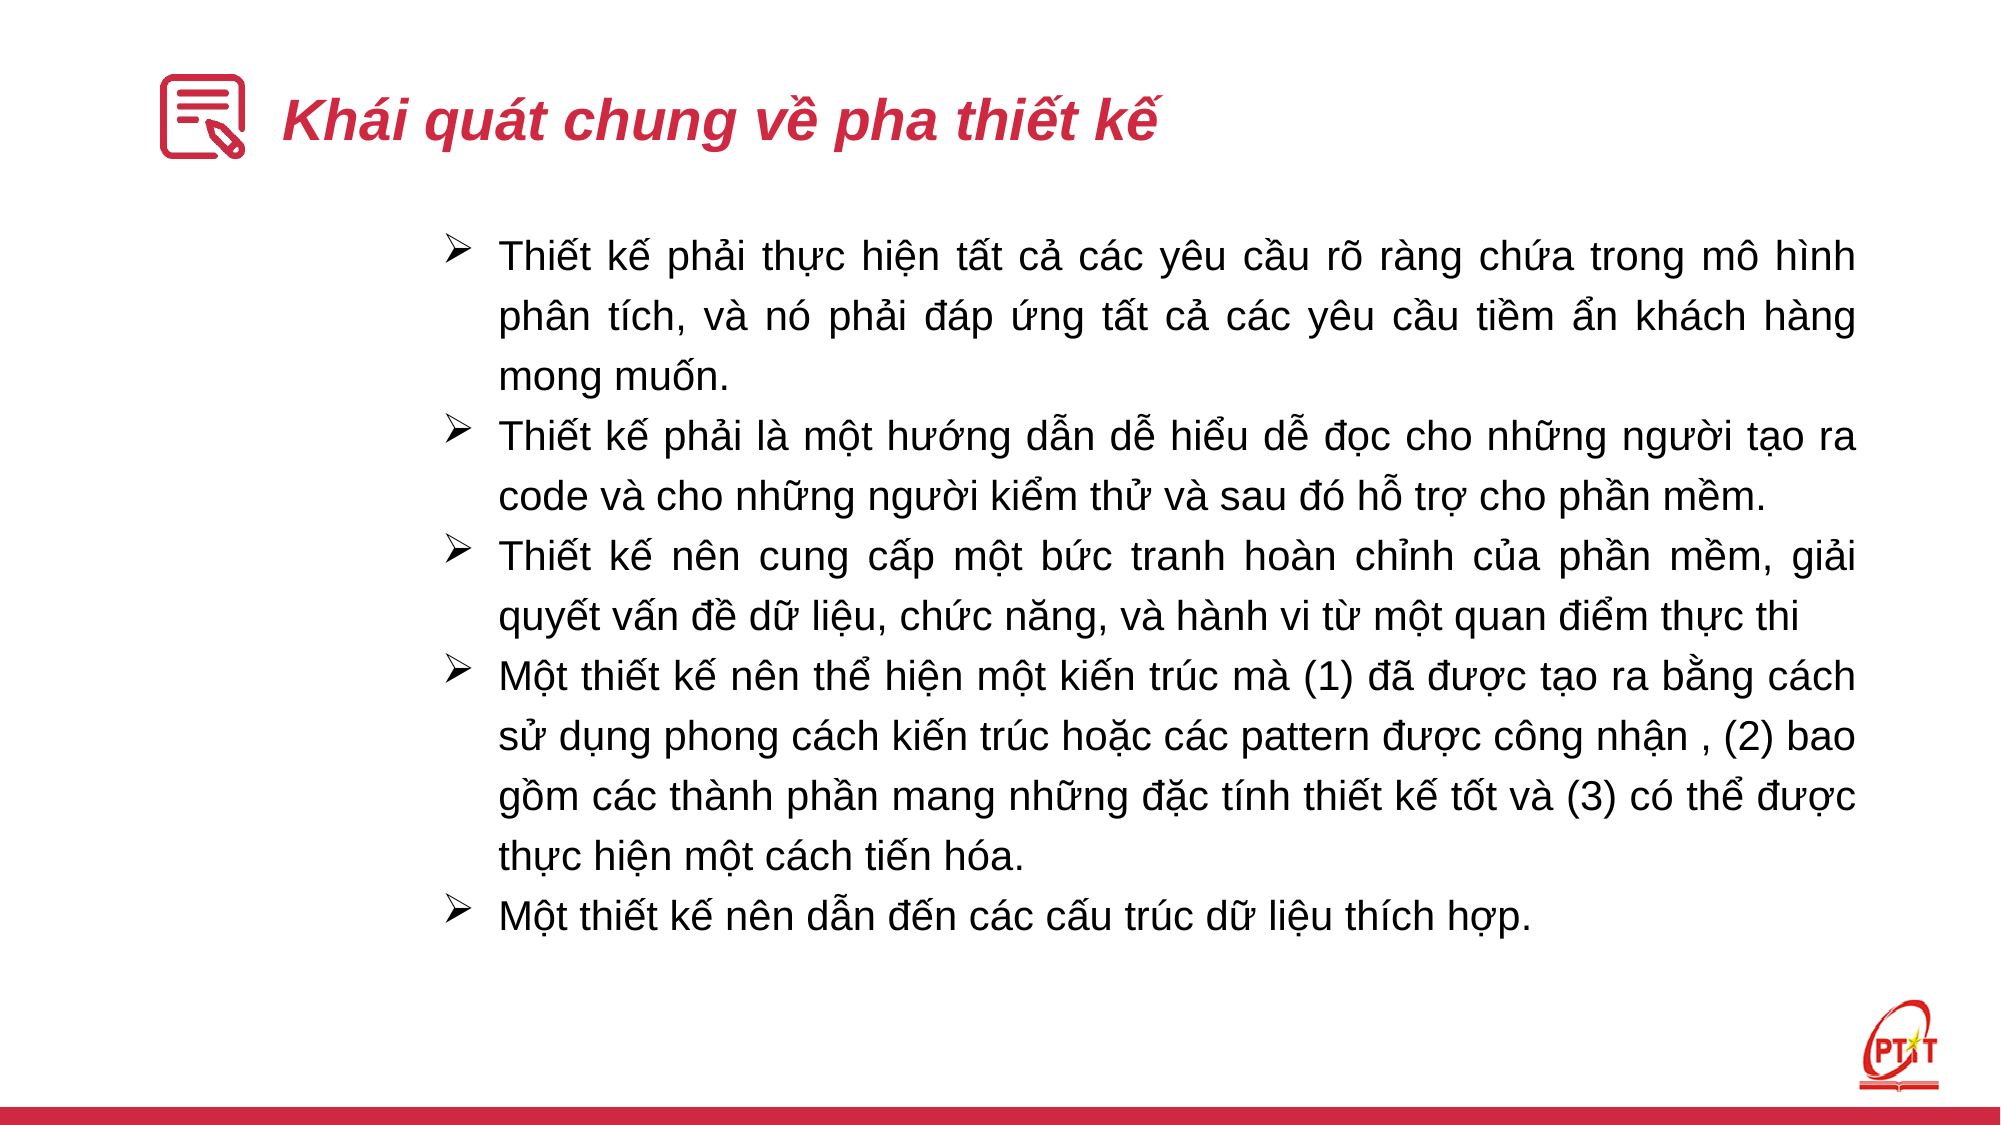

# Khái quát chung về pha thiết kế
Thiết kế phải thực hiện tất cả các yêu cầu rõ ràng chứa trong mô hình phân tích, và nó phải đáp ứng tất cả các yêu cầu tiềm ẩn khách hàng mong muốn.
Thiết kế phải là một hướng dẫn dễ hiểu dễ đọc cho những người tạo ra code và cho những người kiểm thử và sau đó hỗ trợ cho phần mềm.
Thiết kế nên cung cấp một bức tranh hoàn chỉnh của phần mềm, giải quyết vấn đề dữ liệu, chức năng, và hành vi từ một quan điểm thực thi
Một thiết kế nên thể hiện một kiến trúc mà (1) đã được tạo ra bằng cách sử dụng phong cách kiến trúc hoặc các pattern được công nhận , (2) bao gồm các thành phần mang những đặc tính thiết kế tốt và (3) có thể được thực hiện một cách tiến hóa.
Một thiết kế nên dẫn đến các cấu trúc dữ liệu thích hợp.